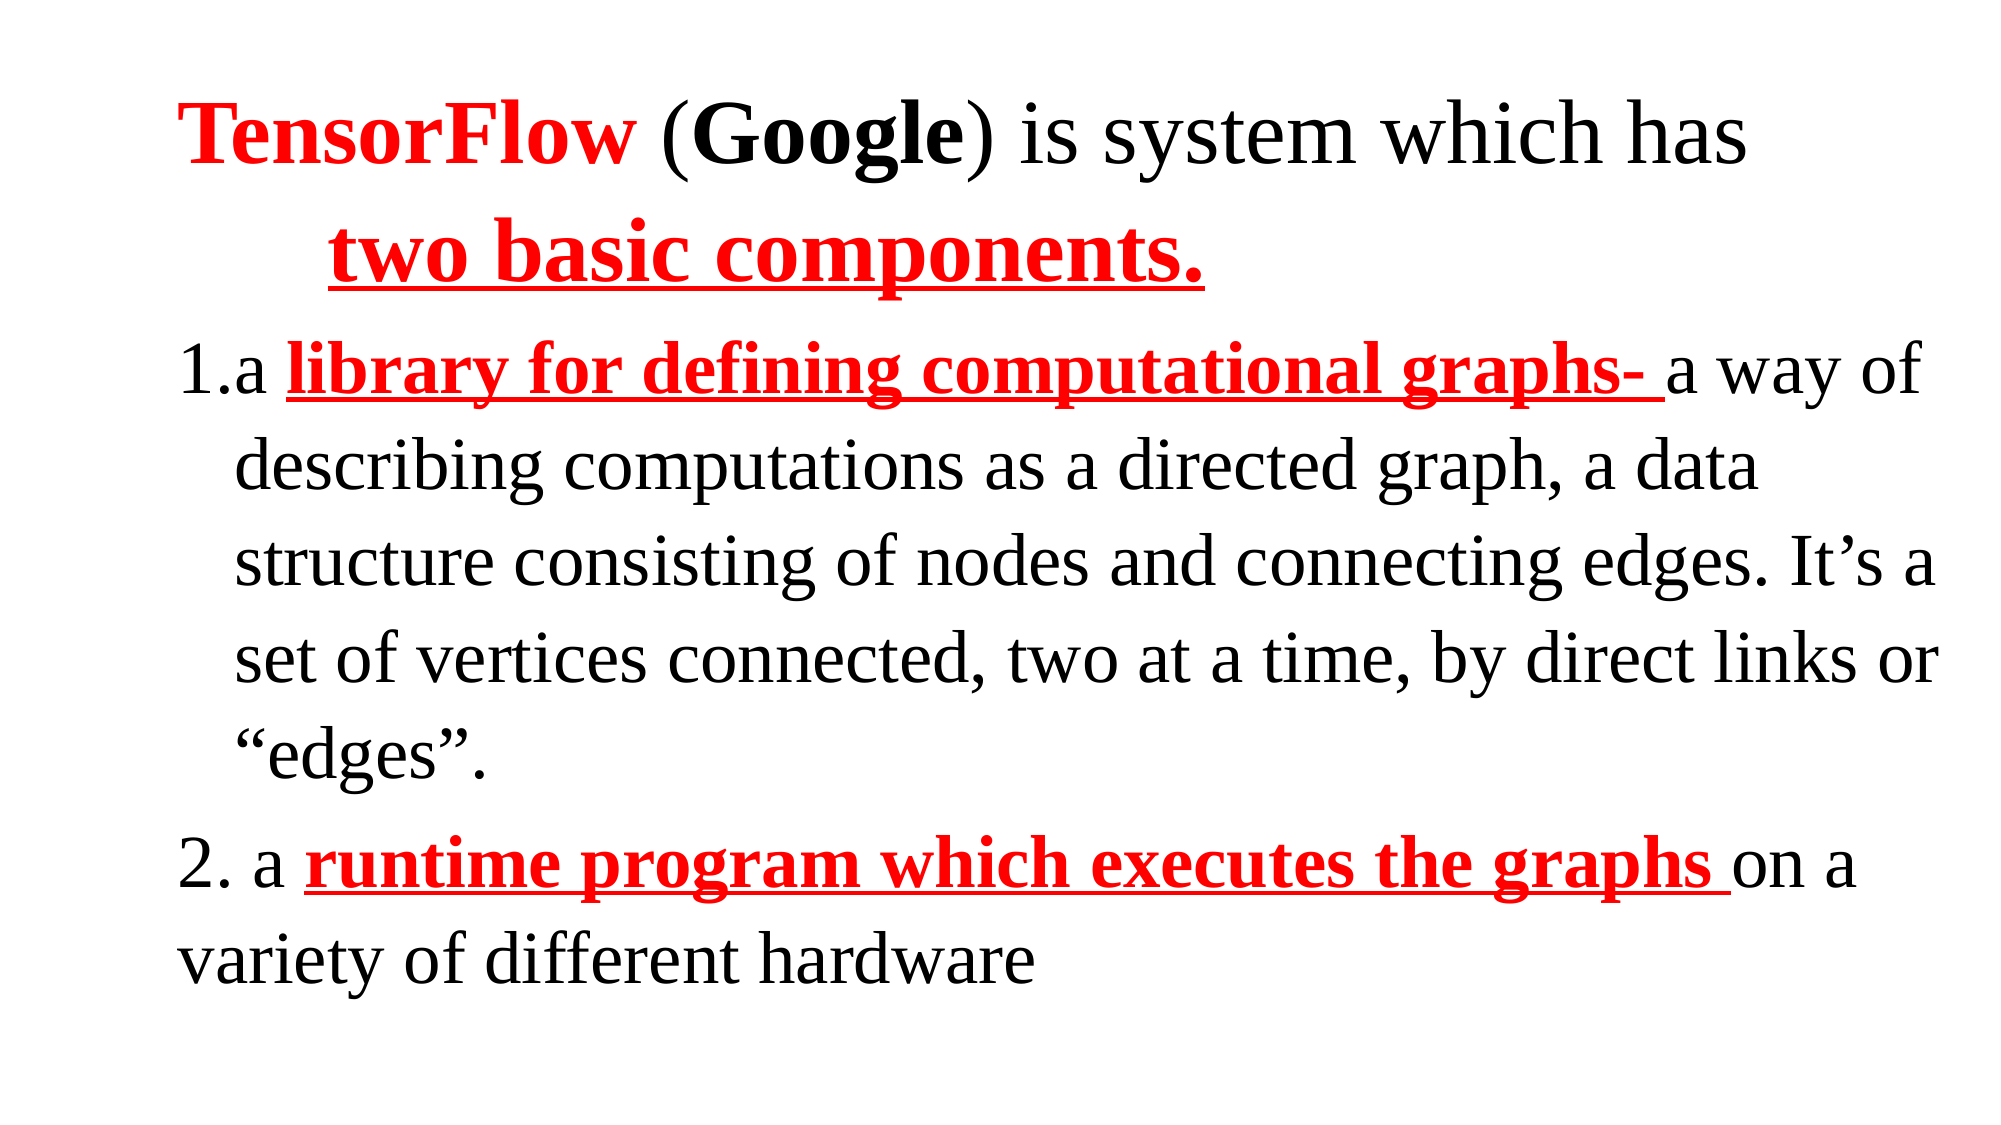

TensorFlow (Google) is system which has            	two basic components.
a library for defining computational graphs- a way of describing computations as a directed graph, a data structure consisting of nodes and connecting edges. It’s a set of vertices connected, two at a time, by direct links or “edges”.
2. a runtime program which executes the graphs on a variety of different hardware